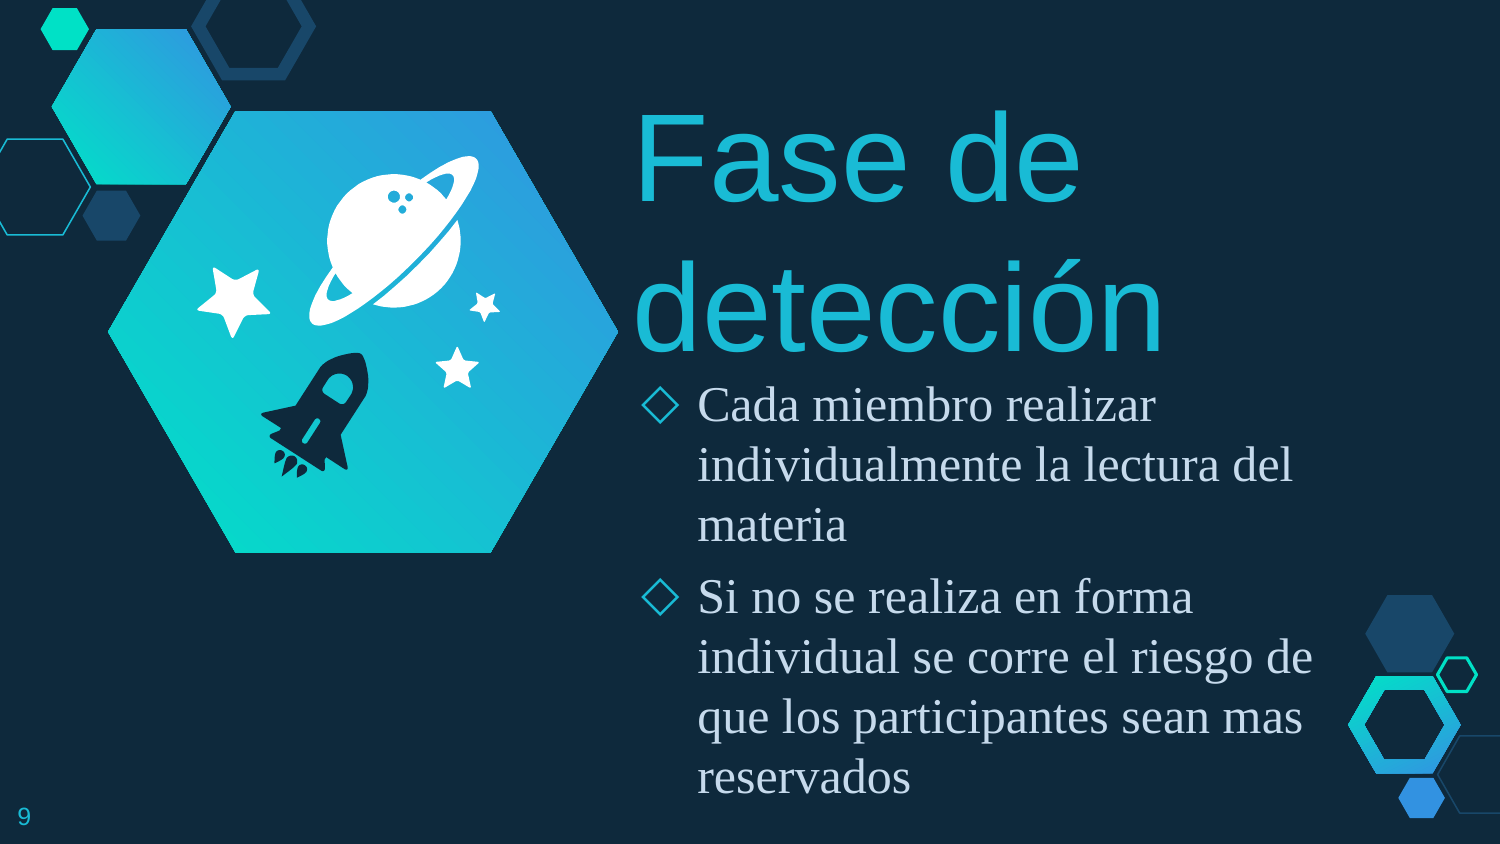

Fase de detección

Cada miembro realizar individualmente la lectura del materia
Si no se realiza en forma individual se corre el riesgo de que los participantes sean mas reservados

9